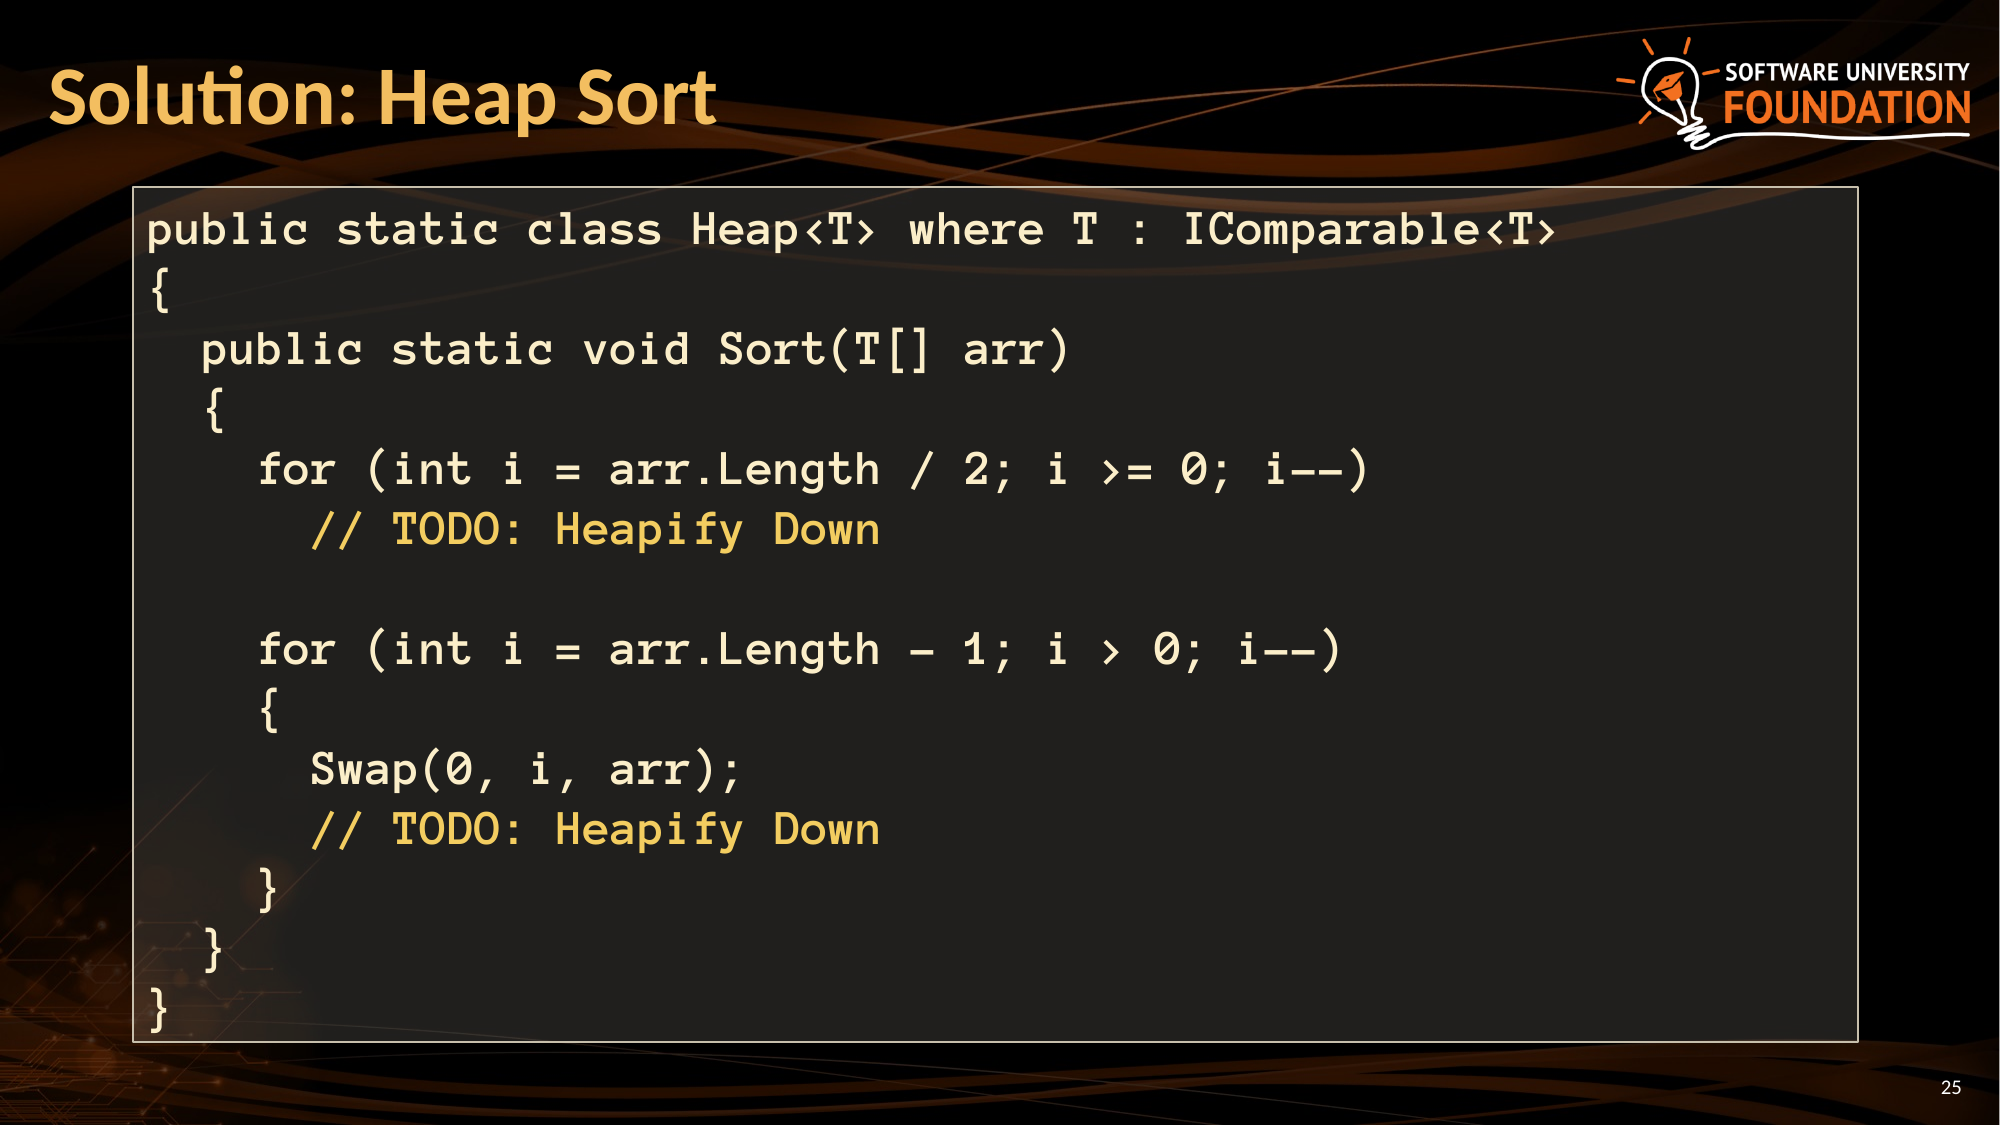

# Solution: Heap Sort
public static class Heap<T> where T : IComparable<T>
{
  public static void Sort(T[] arr)
  {
    for (int i = arr.Length / 2; i >= 0; i--)
      // TODO: Heapify Down

    for (int i = arr.Length - 1; i > 0; i--)
    {
      Swap(0, i, arr);
      // TODO: Heapify Down
    }
  }
}
25